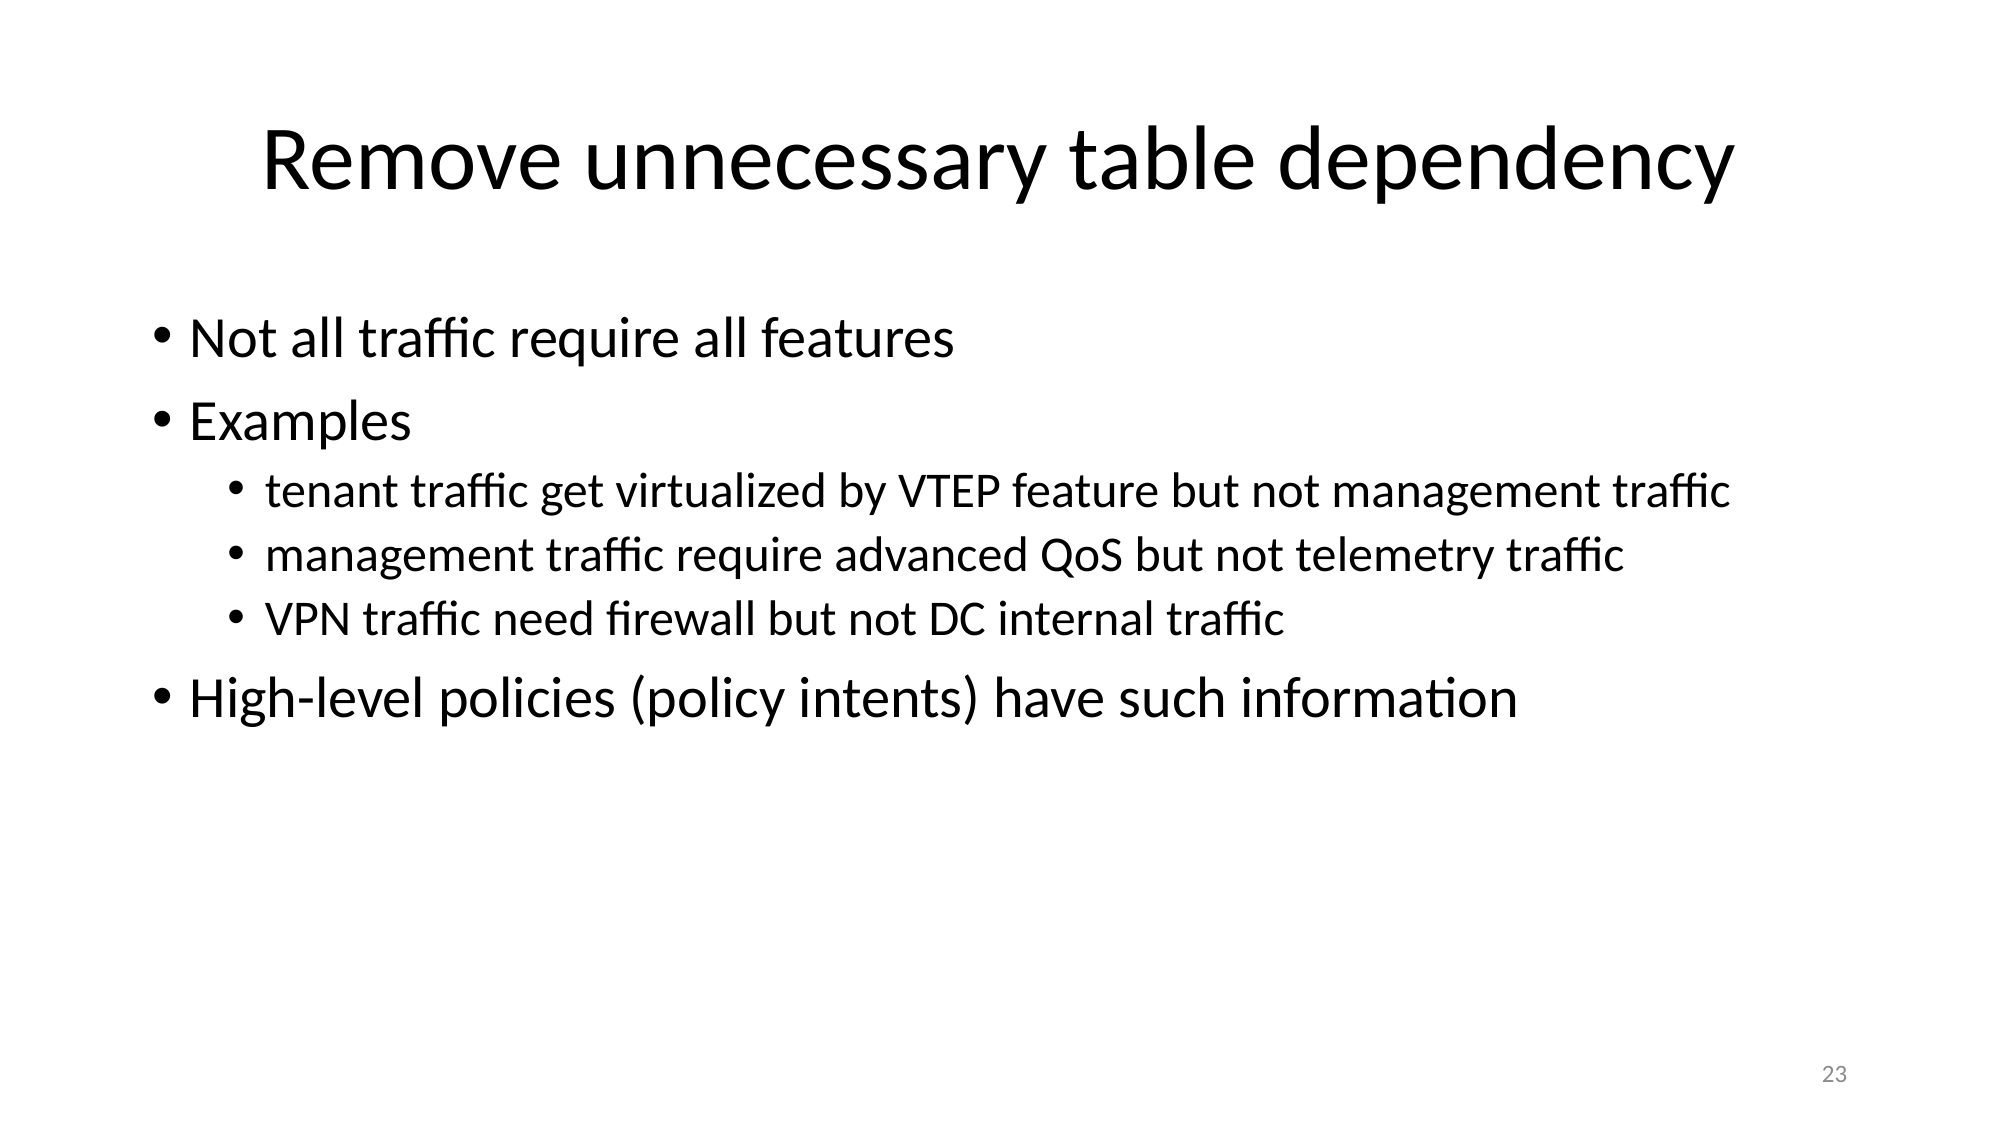

# Remove unnecessary table dependency
Not all traffic require all features
Examples
tenant traffic get virtualized by VTEP feature but not management traffic
management traffic require advanced QoS but not telemetry traffic
VPN traffic need firewall but not DC internal traffic
High-level policies (policy intents) have such information
23